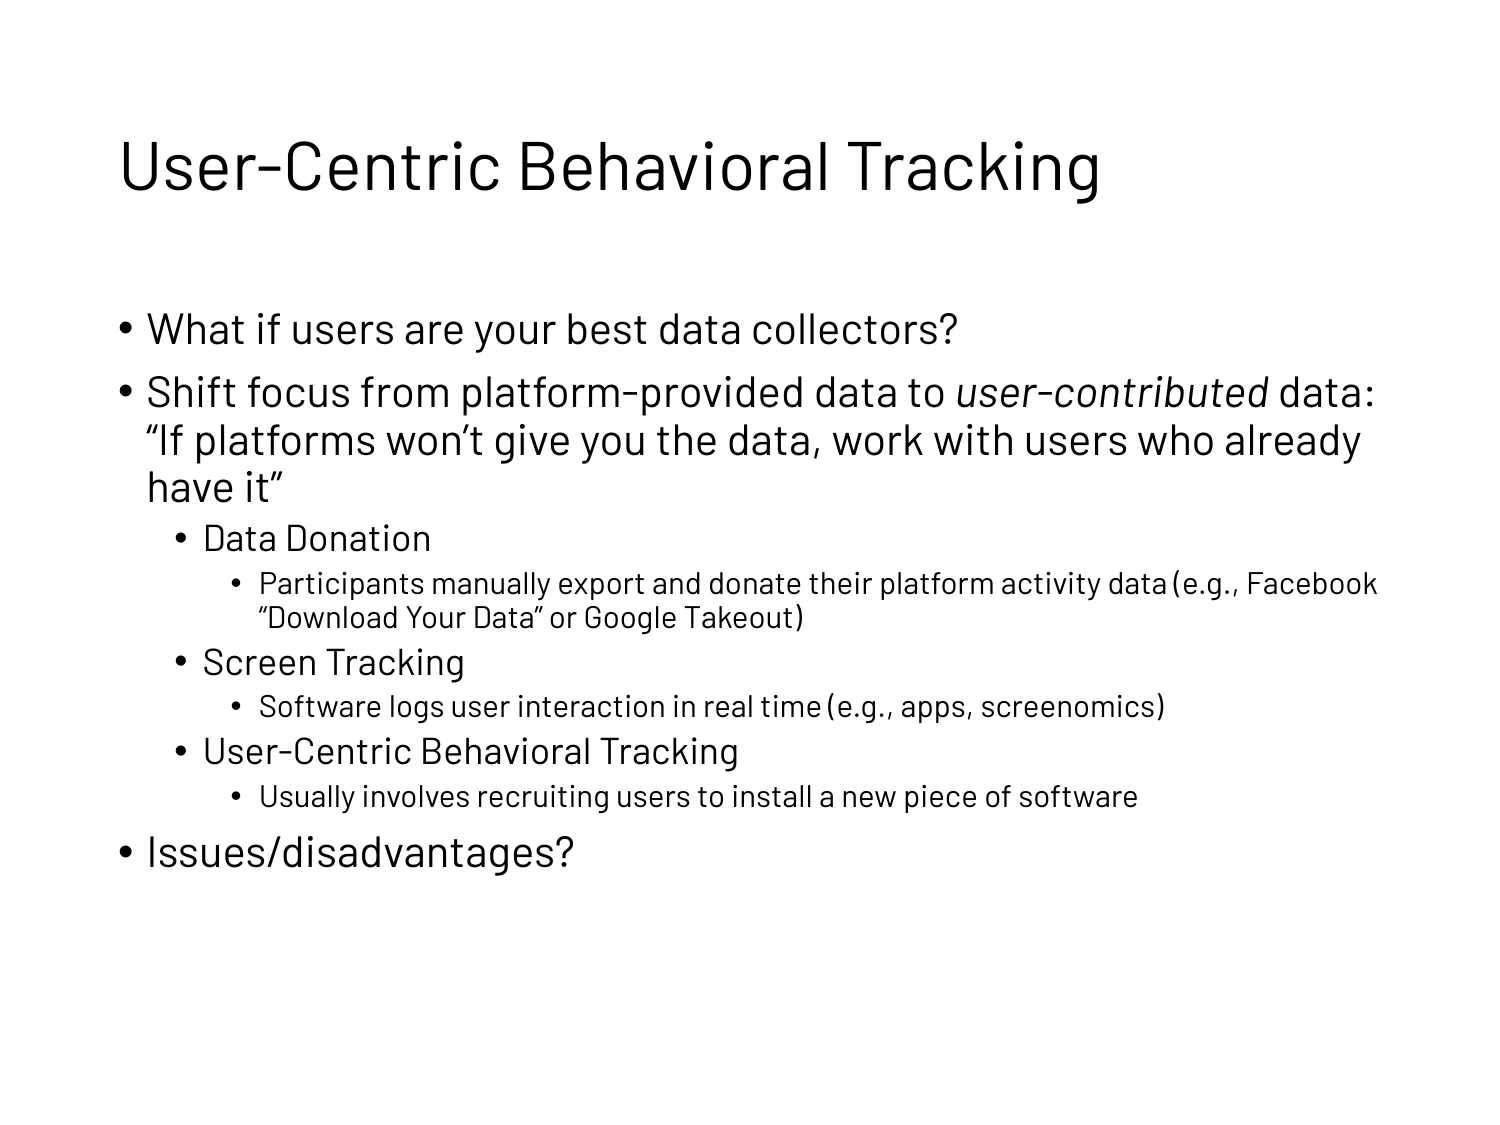

# User-Centric Behavioral Tracking
What if users are your best data collectors?
Shift focus from platform-provided data to user-contributed data: “If platforms won’t give you the data, work with users who already have it”
Data Donation
Participants manually export and donate their platform activity data (e.g., Facebook “Download Your Data” or Google Takeout)
Screen Tracking
Software logs user interaction in real time (e.g., apps, screenomics)
User-Centric Behavioral Tracking
Usually involves recruiting users to install a new piece of software
Issues/disadvantages?